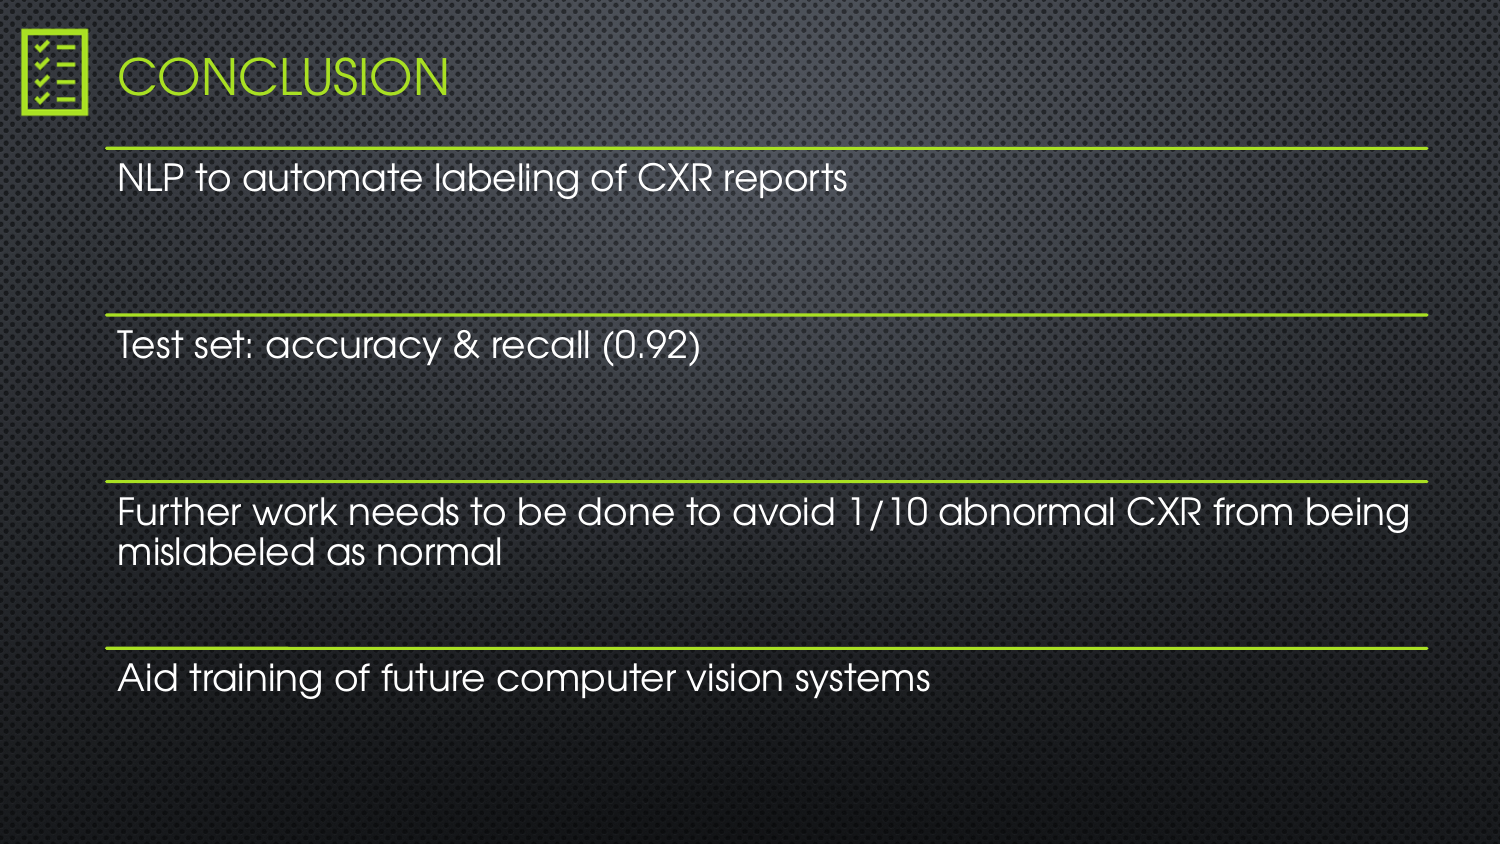

CONCLUSION

NLP to automate labeling of CXR reports
Test set: accuracy & recall (0.92)
Further work needs to be done to avoid 1/10 abnormal CXR from being mislabeled as normal
Aid training of future computer vision systems